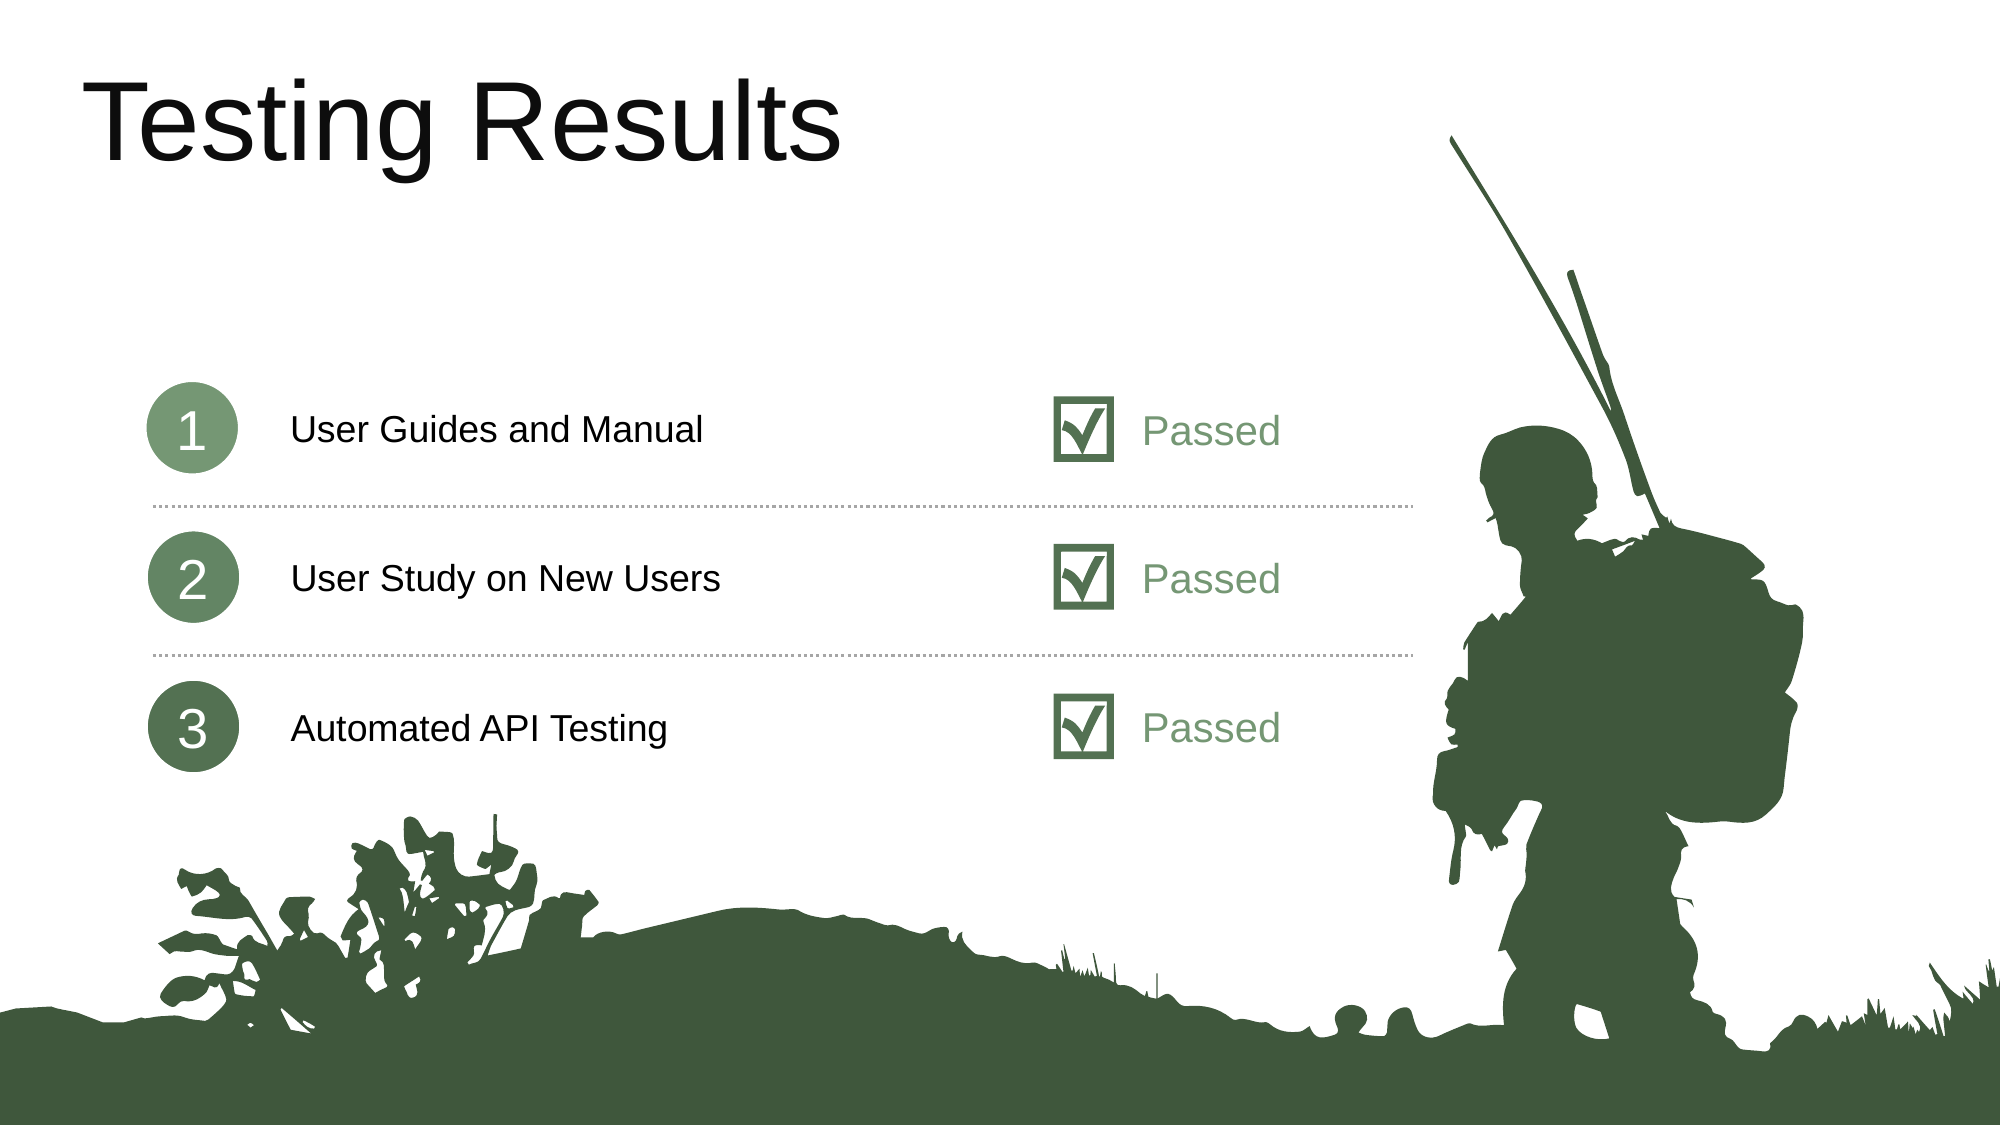

Testing Results
1

Passed
User Guides and Manual

2

Passed
User Study on New Users

3

Passed
Automated API Testing